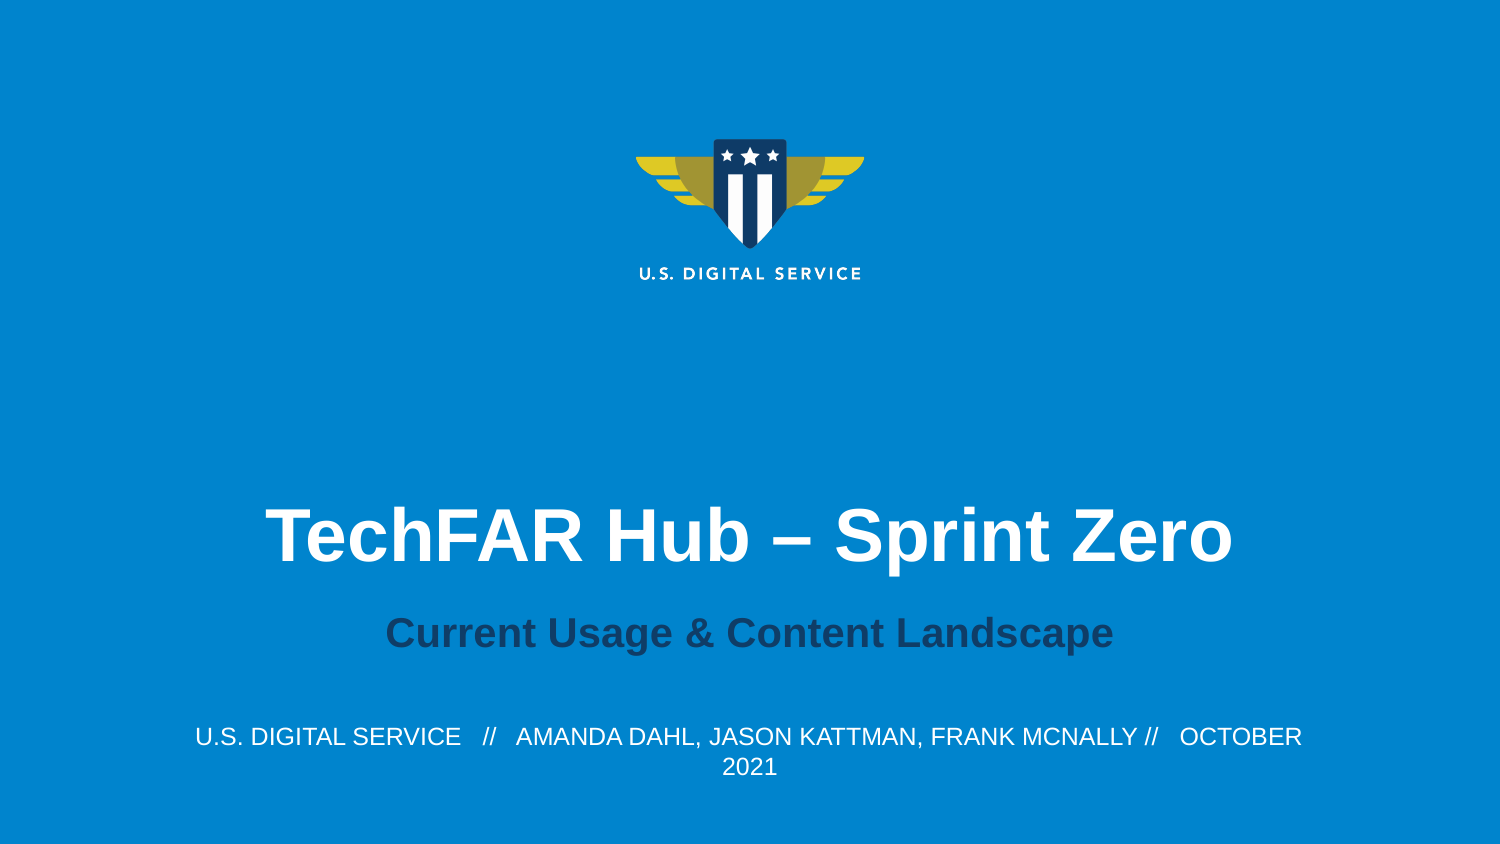

# TechFAR Hub – Sprint Zero
Current Usage & Content Landscape
U.S. Digital Service   //   AMANDA DAHL, Jason kattman, frank mcnally //   OCTOBER 2021